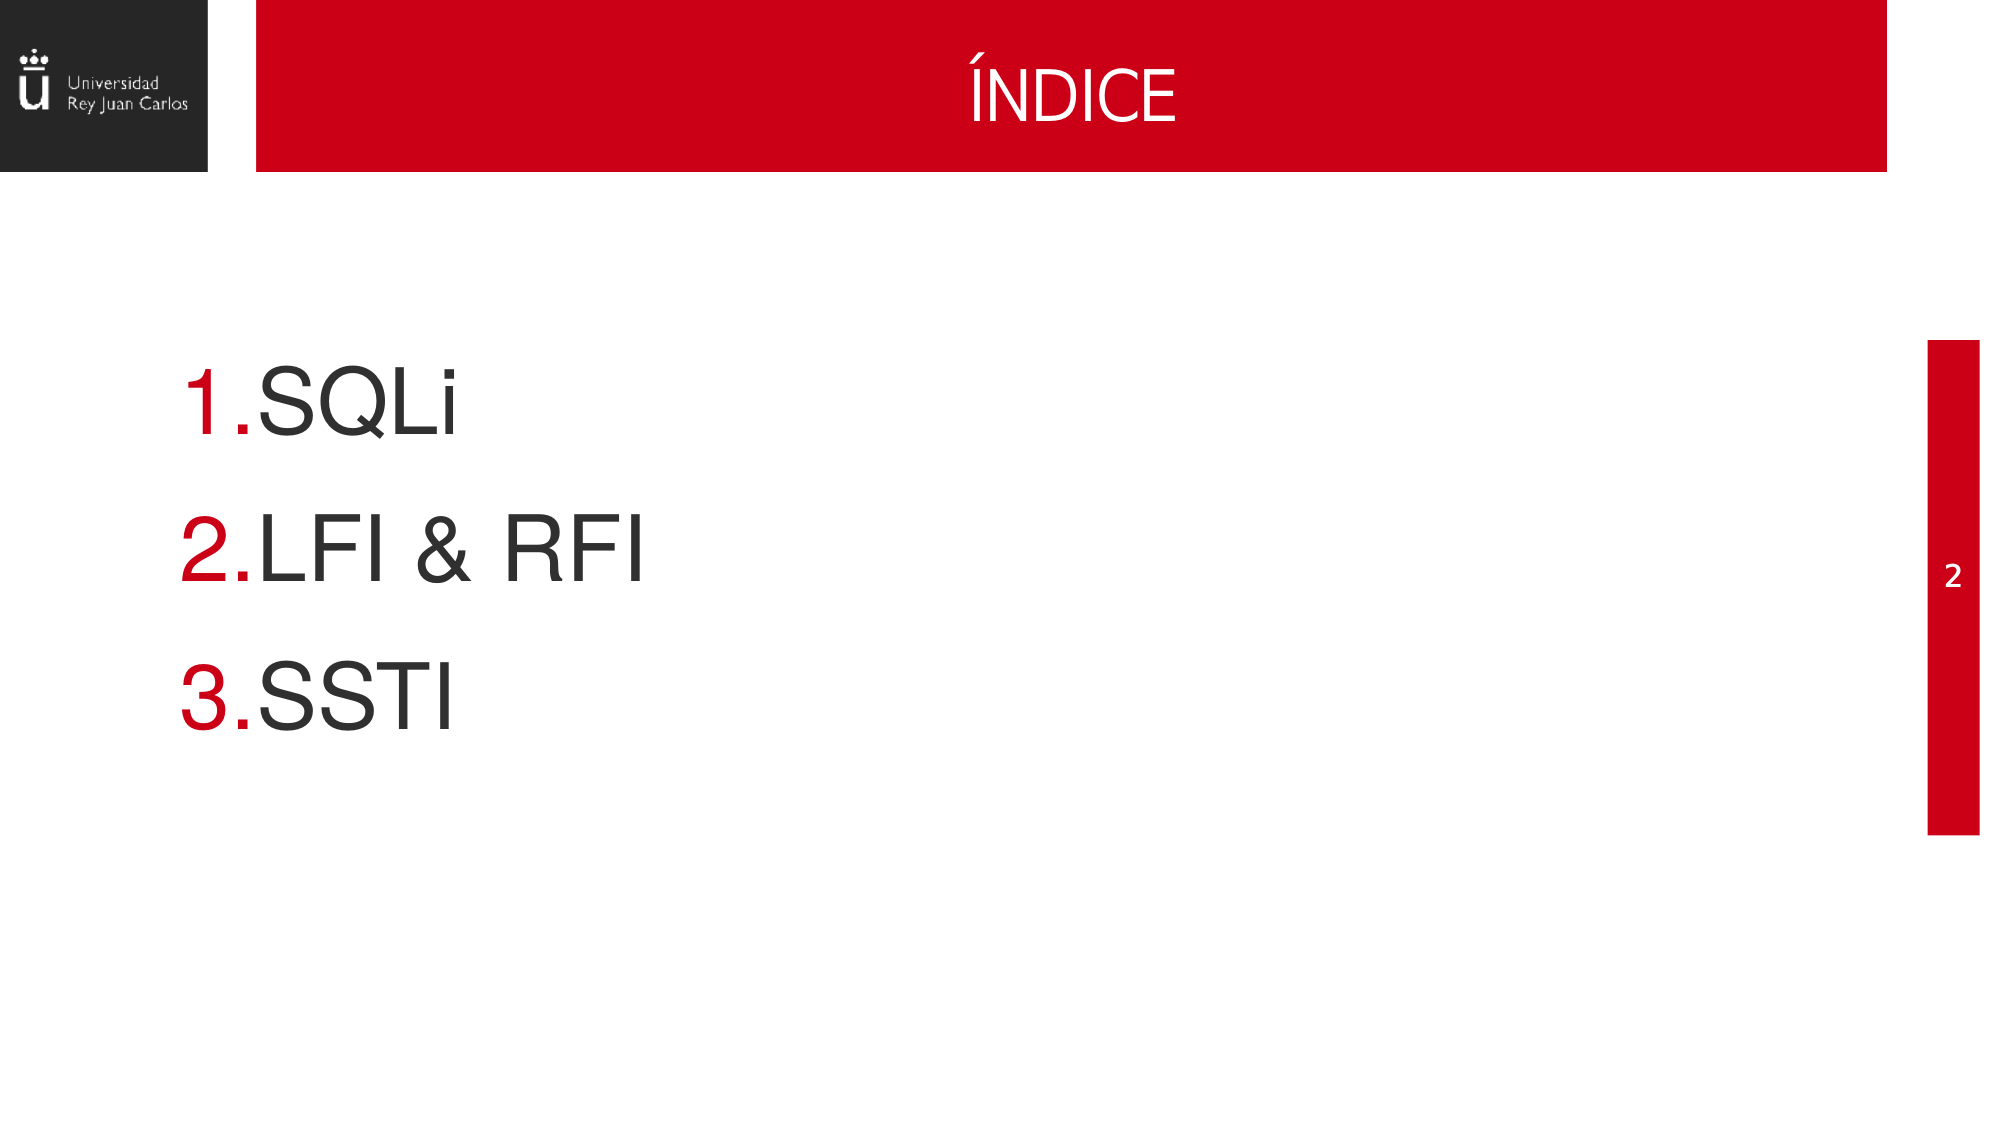

# ÍNDICE

SQLi
LFI & RFI
SSTI

2